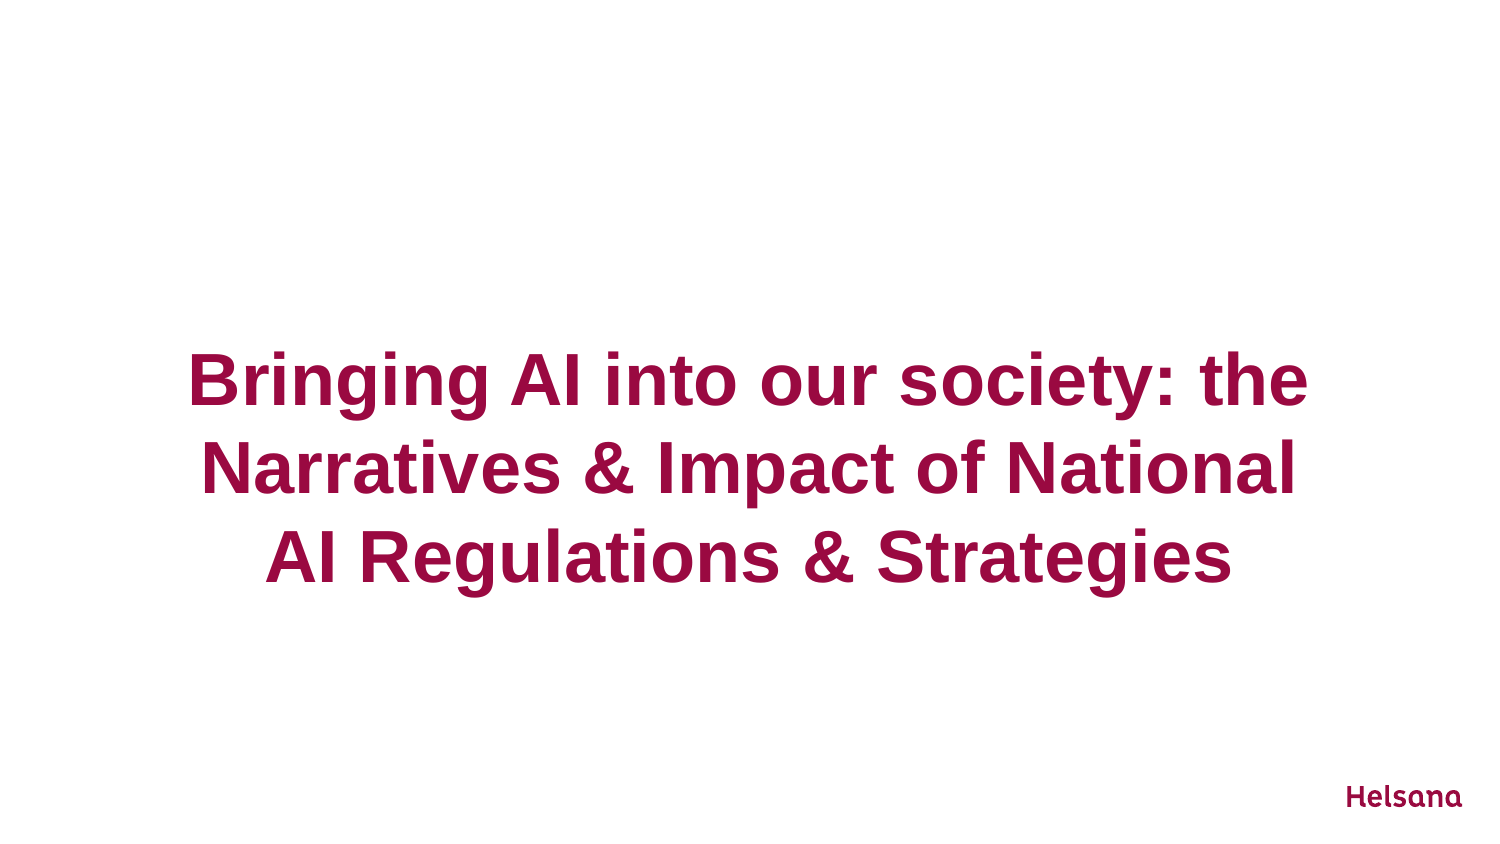

# Bringing AI into our society: the Narratives & Impact of National AI Regulations & Strategies